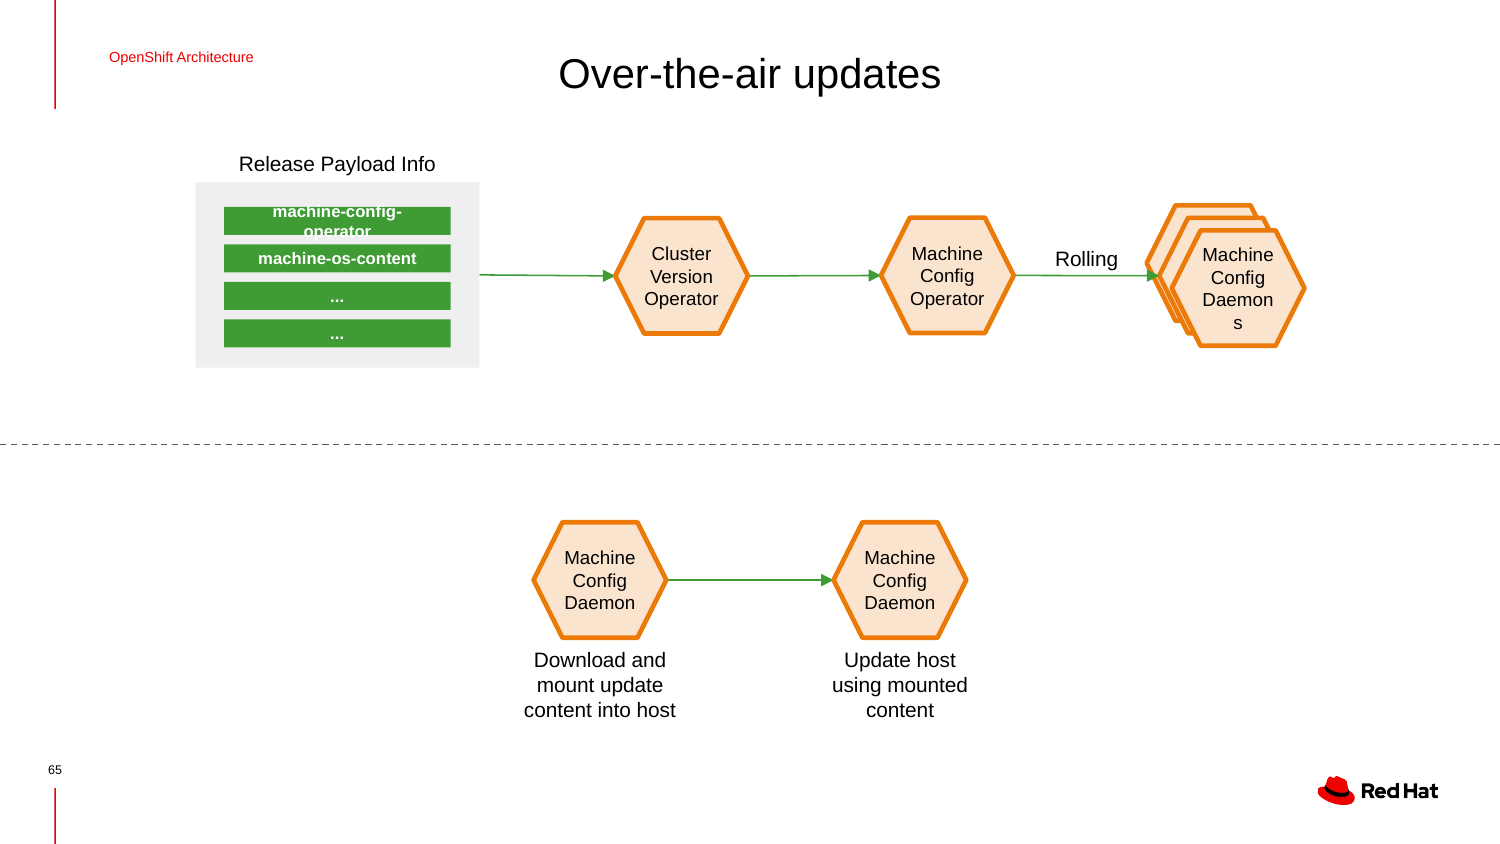

OpenShift Architecture
# Over-the-air updates
Release Payload Info

Machine Config Operator
machine-config-operator

Machine Config Operator

Machine Config Operator

Cluster
Version
Operator

Machine
Config
Daemons
Rolling
machine-os-content
...
...

Machine
Config
Daemon

Machine
Config
Daemon
Download and mount update content into host
Update host using mounted content
65